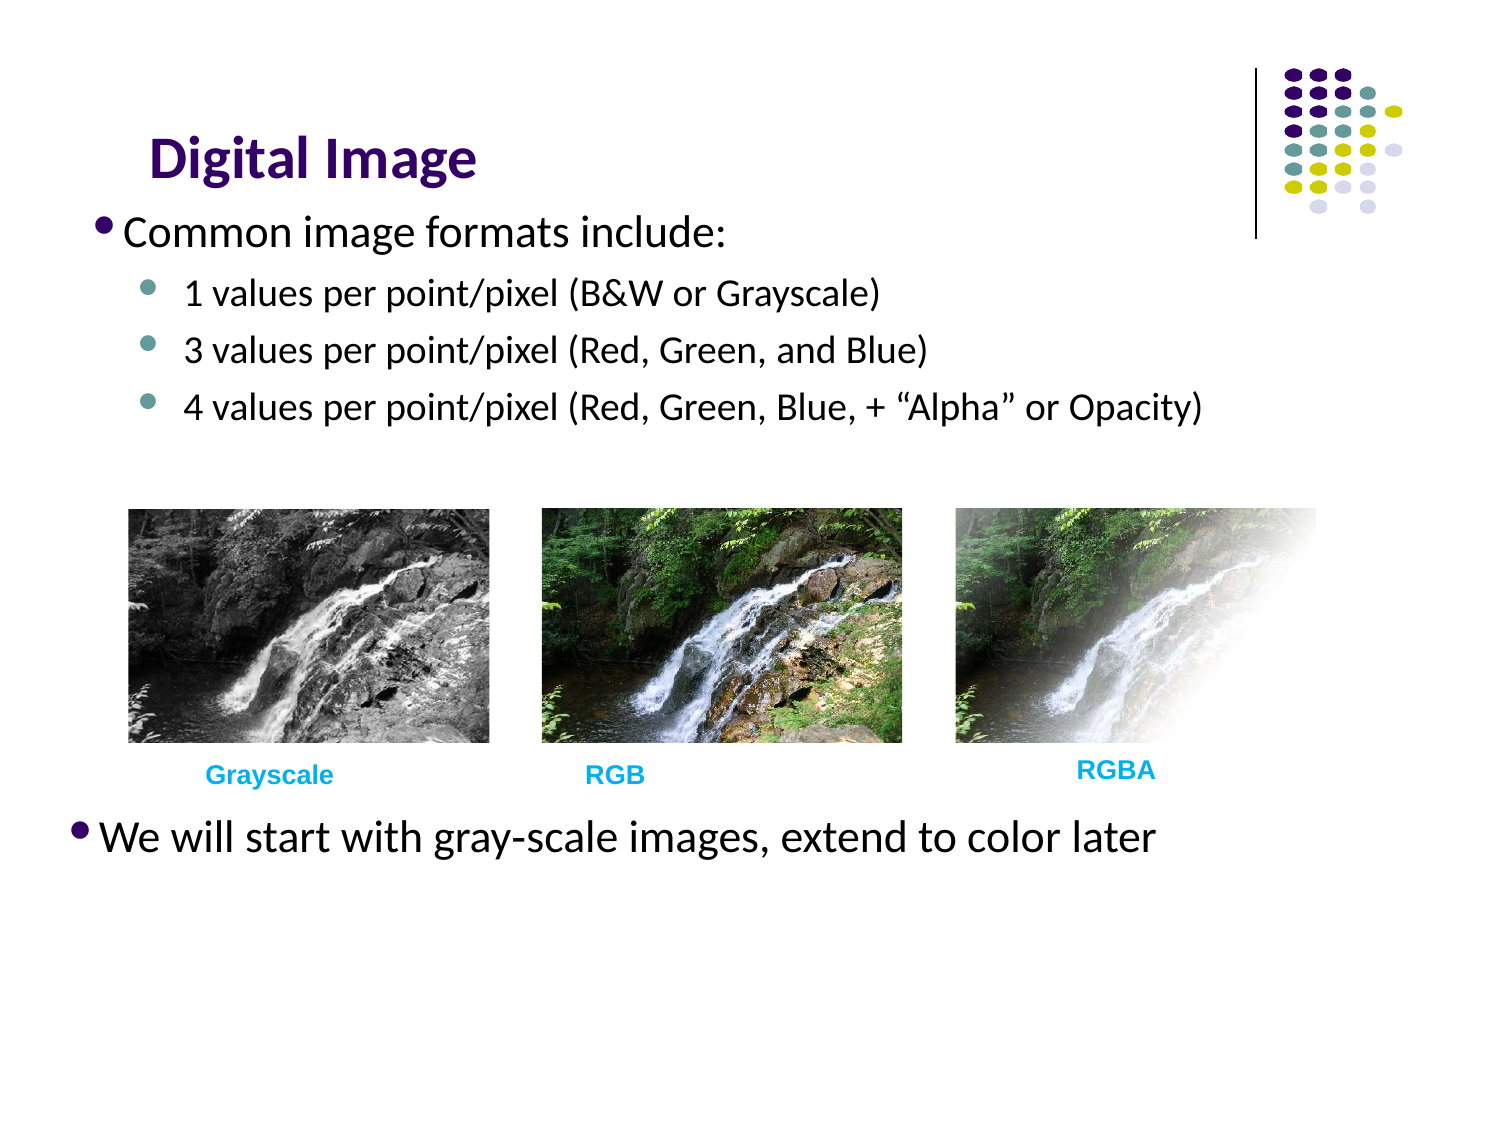

# Digital Image
Common image formats include:
1 values per point/pixel (B&W or Grayscale)
3 values per point/pixel (Red, Green, and Blue)
4 values per point/pixel (Red, Green, Blue, + “Alpha” or Opacity)

RGBA
Grayscale	RGB
We will start with gray‐scale images, extend to color later